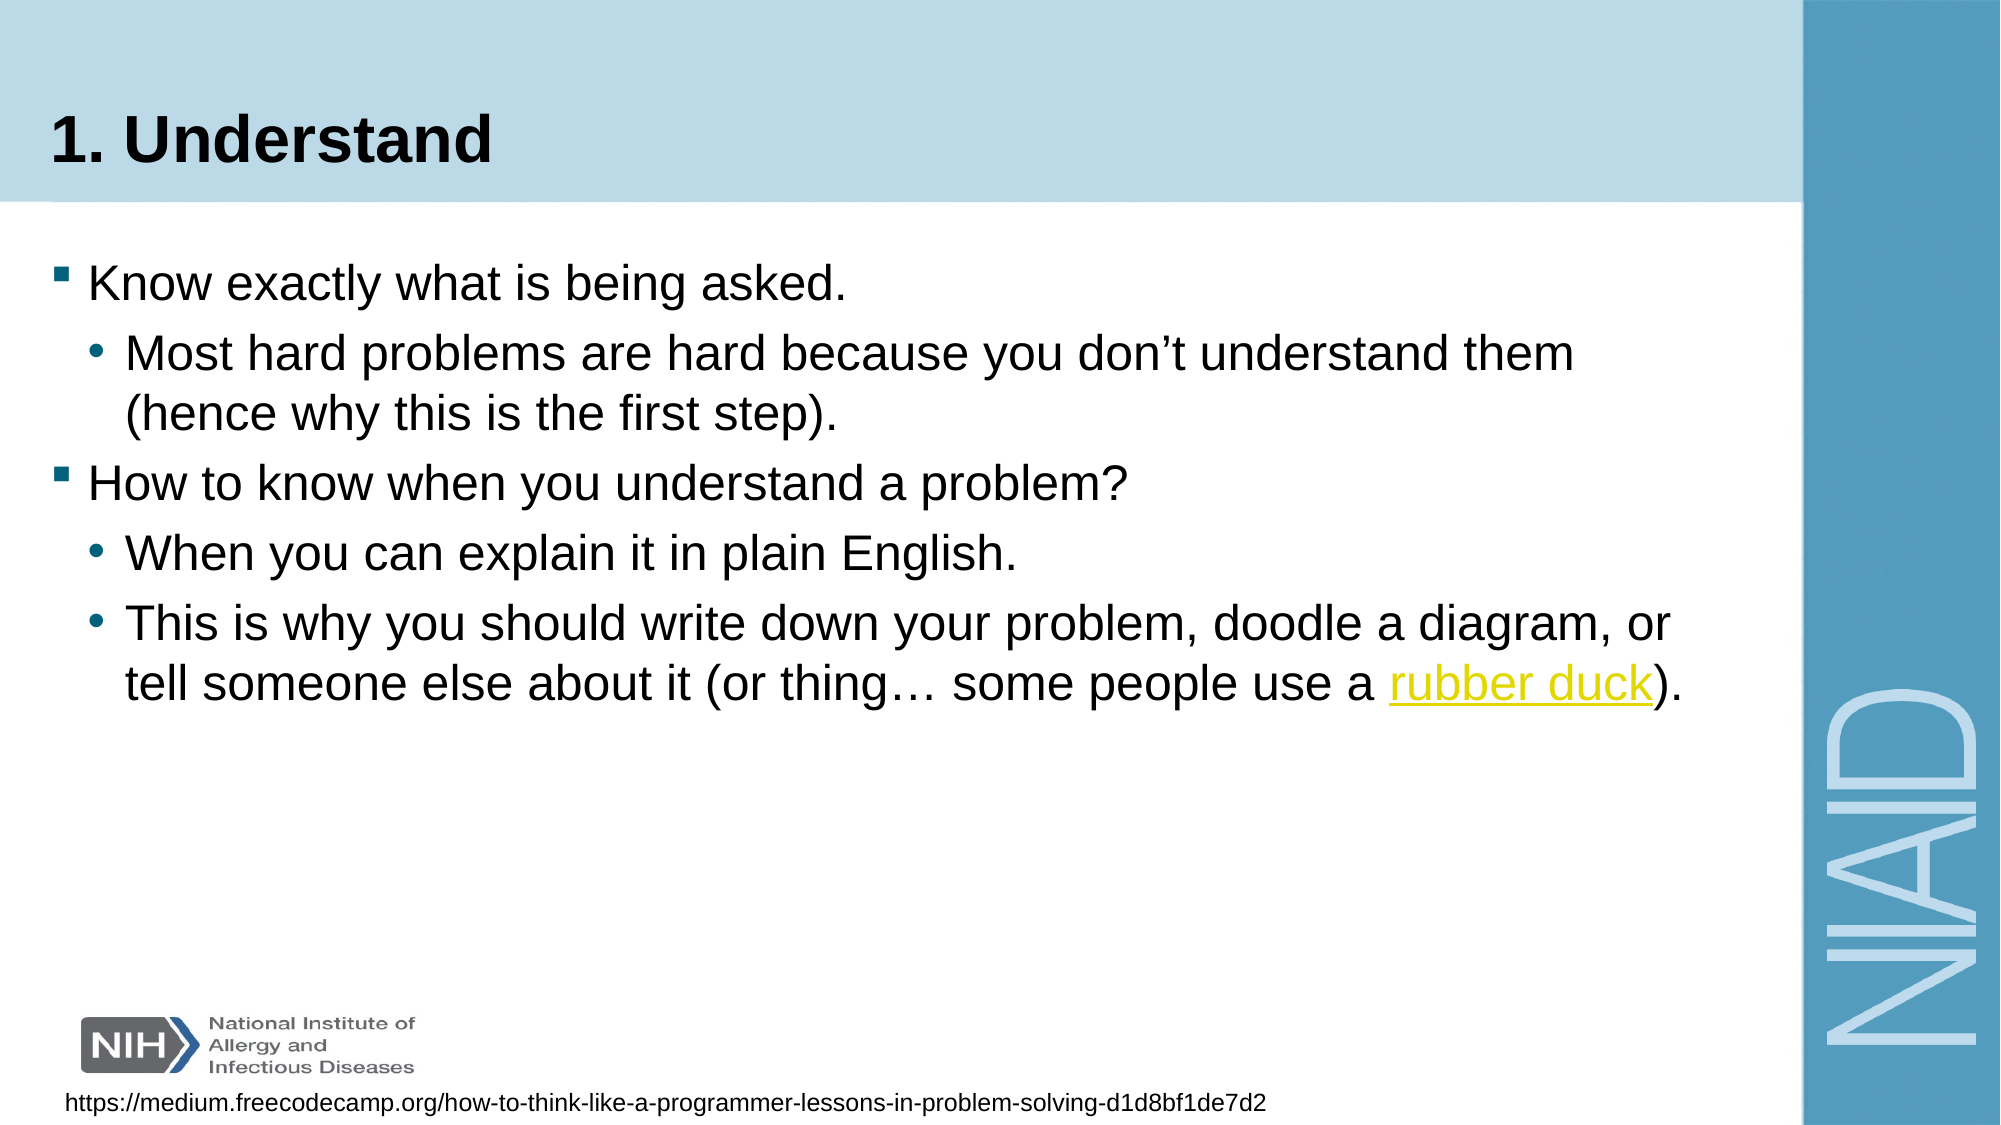

# 1. Understand
Know exactly what is being asked.
Most hard problems are hard because you don’t understand them (hence why this is the first step).
How to know when you understand a problem?
When you can explain it in plain English.
This is why you should write down your problem, doodle a diagram, or tell someone else about it (or thing… some people use a rubber duck).

https://medium.freecodecamp.org/how-to-think-like-a-programmer-lessons-in-problem-solving-d1d8bf1de7d2